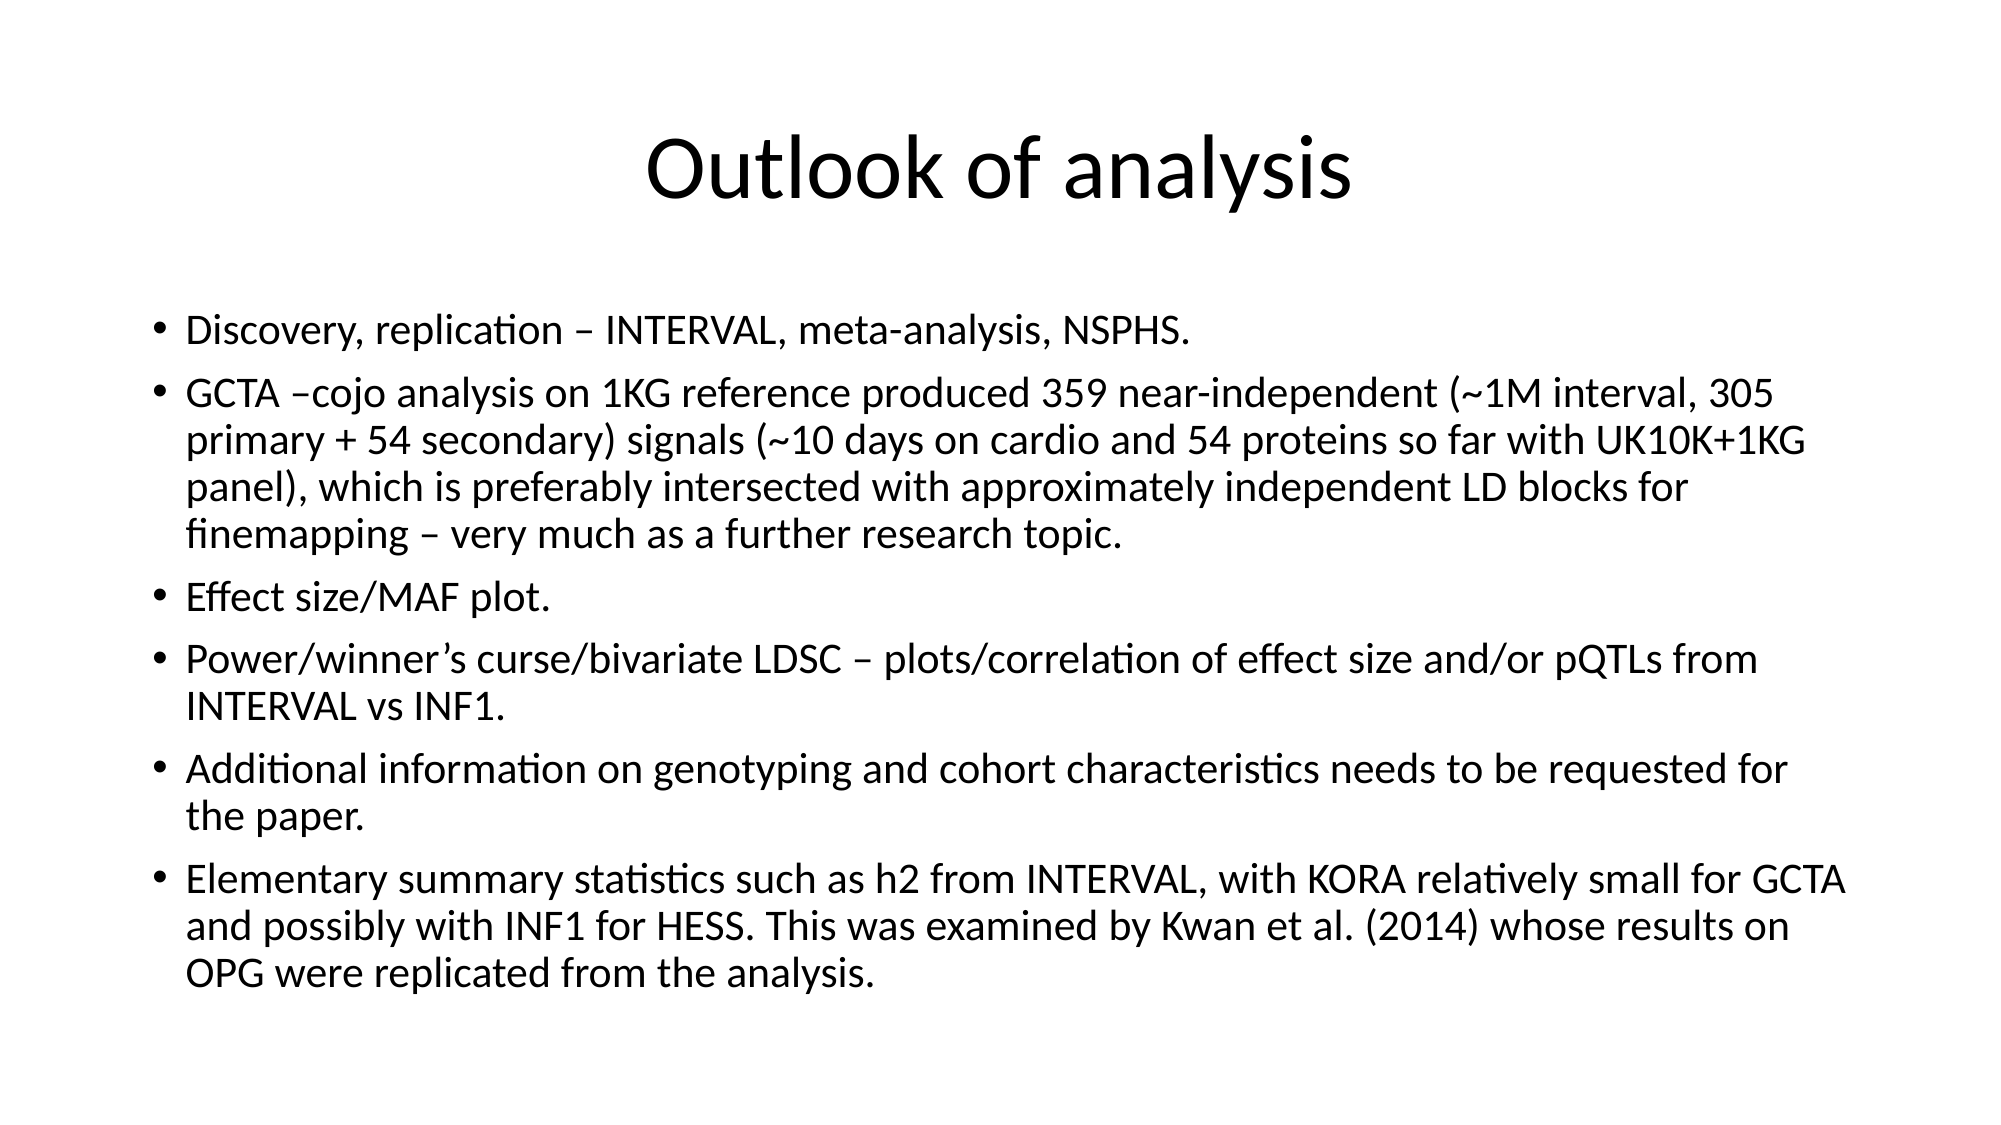

# Outlook of analysis
Discovery, replication – INTERVAL, meta-analysis, NSPHS.
GCTA –cojo analysis on 1KG reference produced 359 near-independent (~1M interval, 305 primary + 54 secondary) signals (~10 days on cardio and 54 proteins so far with UK10K+1KG panel), which is preferably intersected with approximately independent LD blocks for finemapping – very much as a further research topic.
Effect size/MAF plot.
Power/winner’s curse/bivariate LDSC – plots/correlation of effect size and/or pQTLs from INTERVAL vs INF1.
Additional information on genotyping and cohort characteristics needs to be requested for the paper.
Elementary summary statistics such as h2 from INTERVAL, with KORA relatively small for GCTA and possibly with INF1 for HESS. This was examined by Kwan et al. (2014) whose results on OPG were replicated from the analysis.